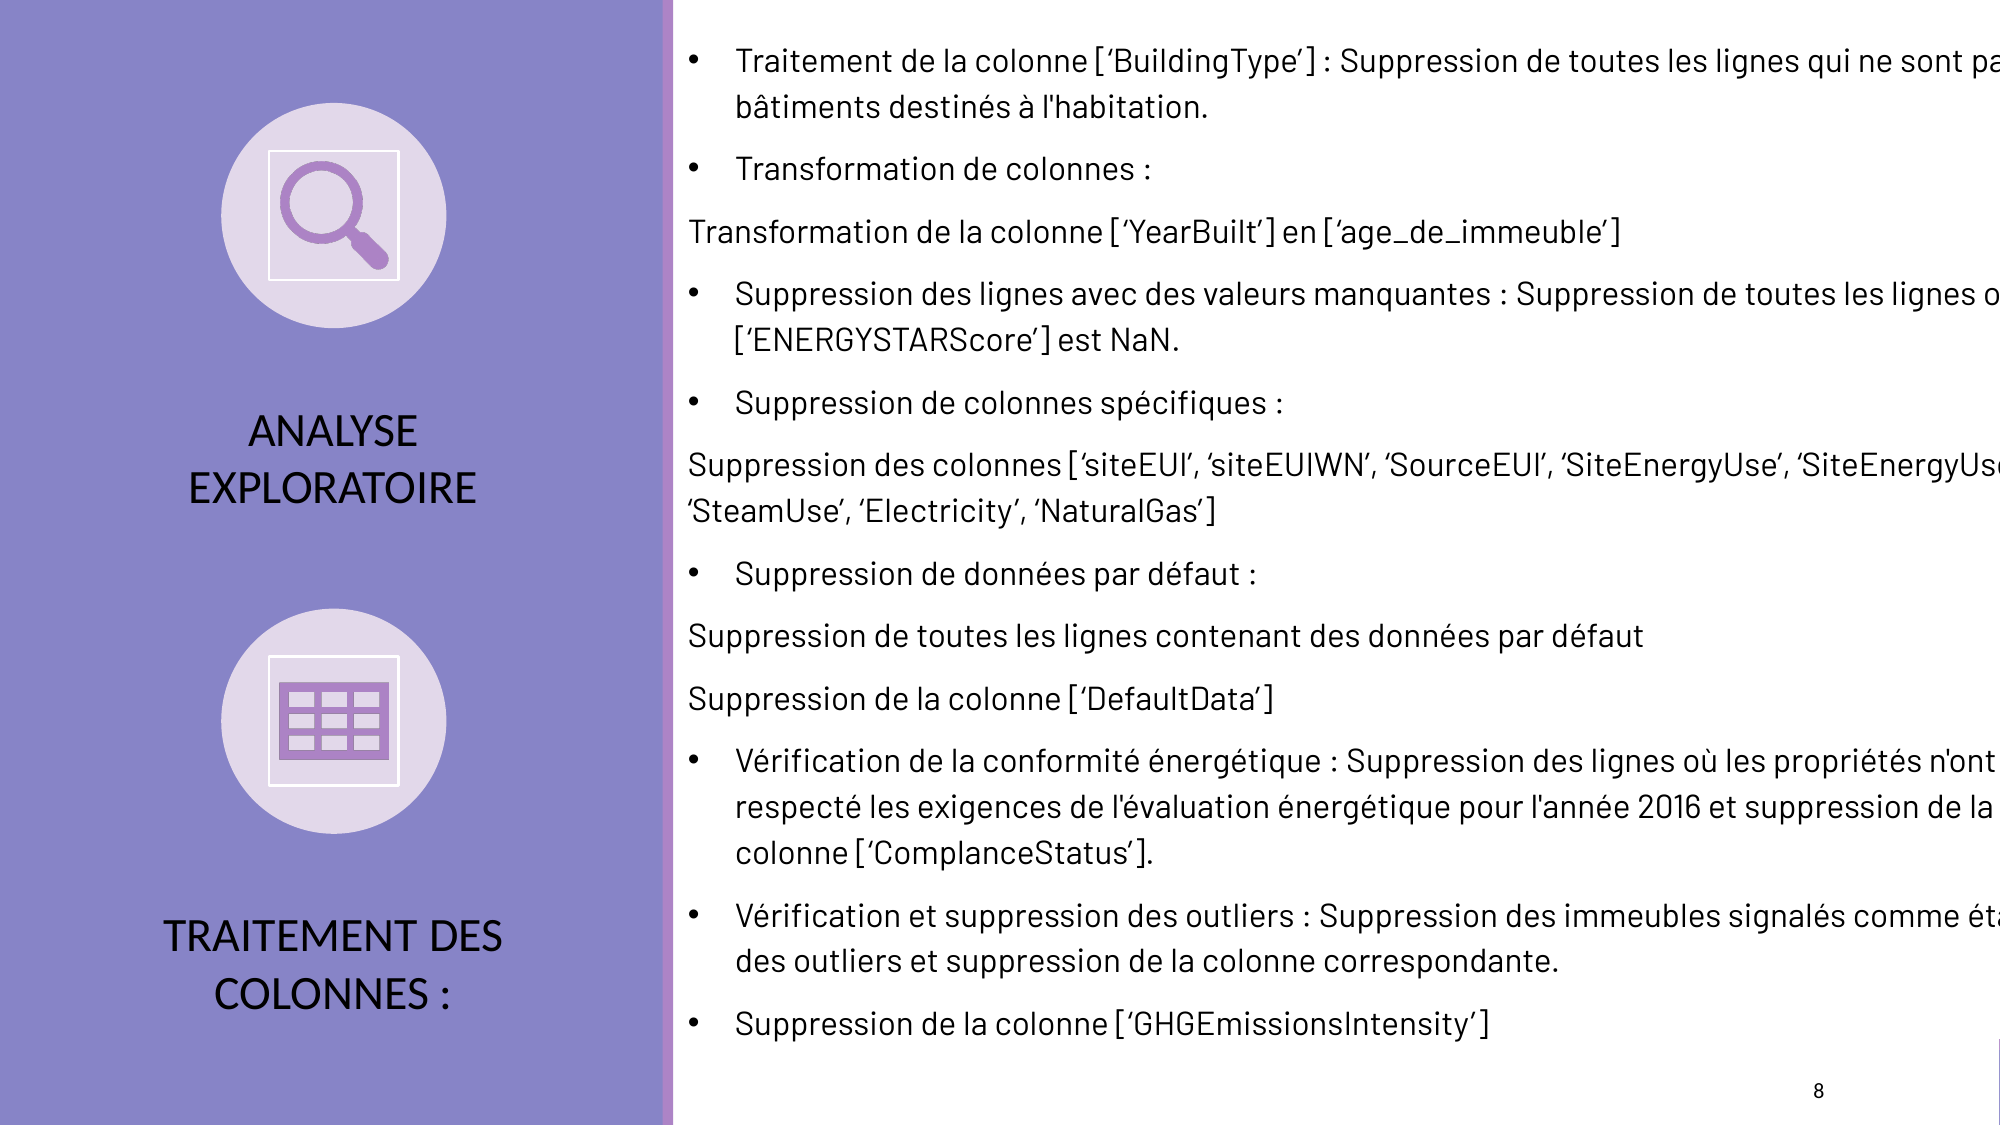

Traitement de la colonne [‘BuildingType’] : Suppression de toutes les lignes qui ne sont pas des bâtiments destinés à l'habitation.
Transformation de colonnes :
Transformation de la colonne [‘YearBuilt’] en [‘age_de_immeuble’]
Suppression des lignes avec des valeurs manquantes : Suppression de toutes les lignes où [‘ENERGYSTARScore’] est NaN.
Suppression de colonnes spécifiques :
Suppression des colonnes [‘siteEUI’, ‘siteEUIWN’, ‘SourceEUI’, ‘SiteEnergyUse’, ‘SiteEnergyUseWN’, ‘SteamUse’, ‘Electricity’, ‘NaturalGas’]
Suppression de données par défaut :
Suppression de toutes les lignes contenant des données par défaut
Suppression de la colonne [‘DefaultData’]
Vérification de la conformité énergétique : Suppression des lignes où les propriétés n'ont pas respecté les exigences de l'évaluation énergétique pour l'année 2016 et suppression de la colonne [‘ComplanceStatus’].
Vérification et suppression des outliers : Suppression des immeubles signalés comme étant des outliers et suppression de la colonne correspondante.
Suppression de la colonne [‘GHGEmissionsIntensity’]

Analyse Exploratoire
Traitement des colonnes :

8